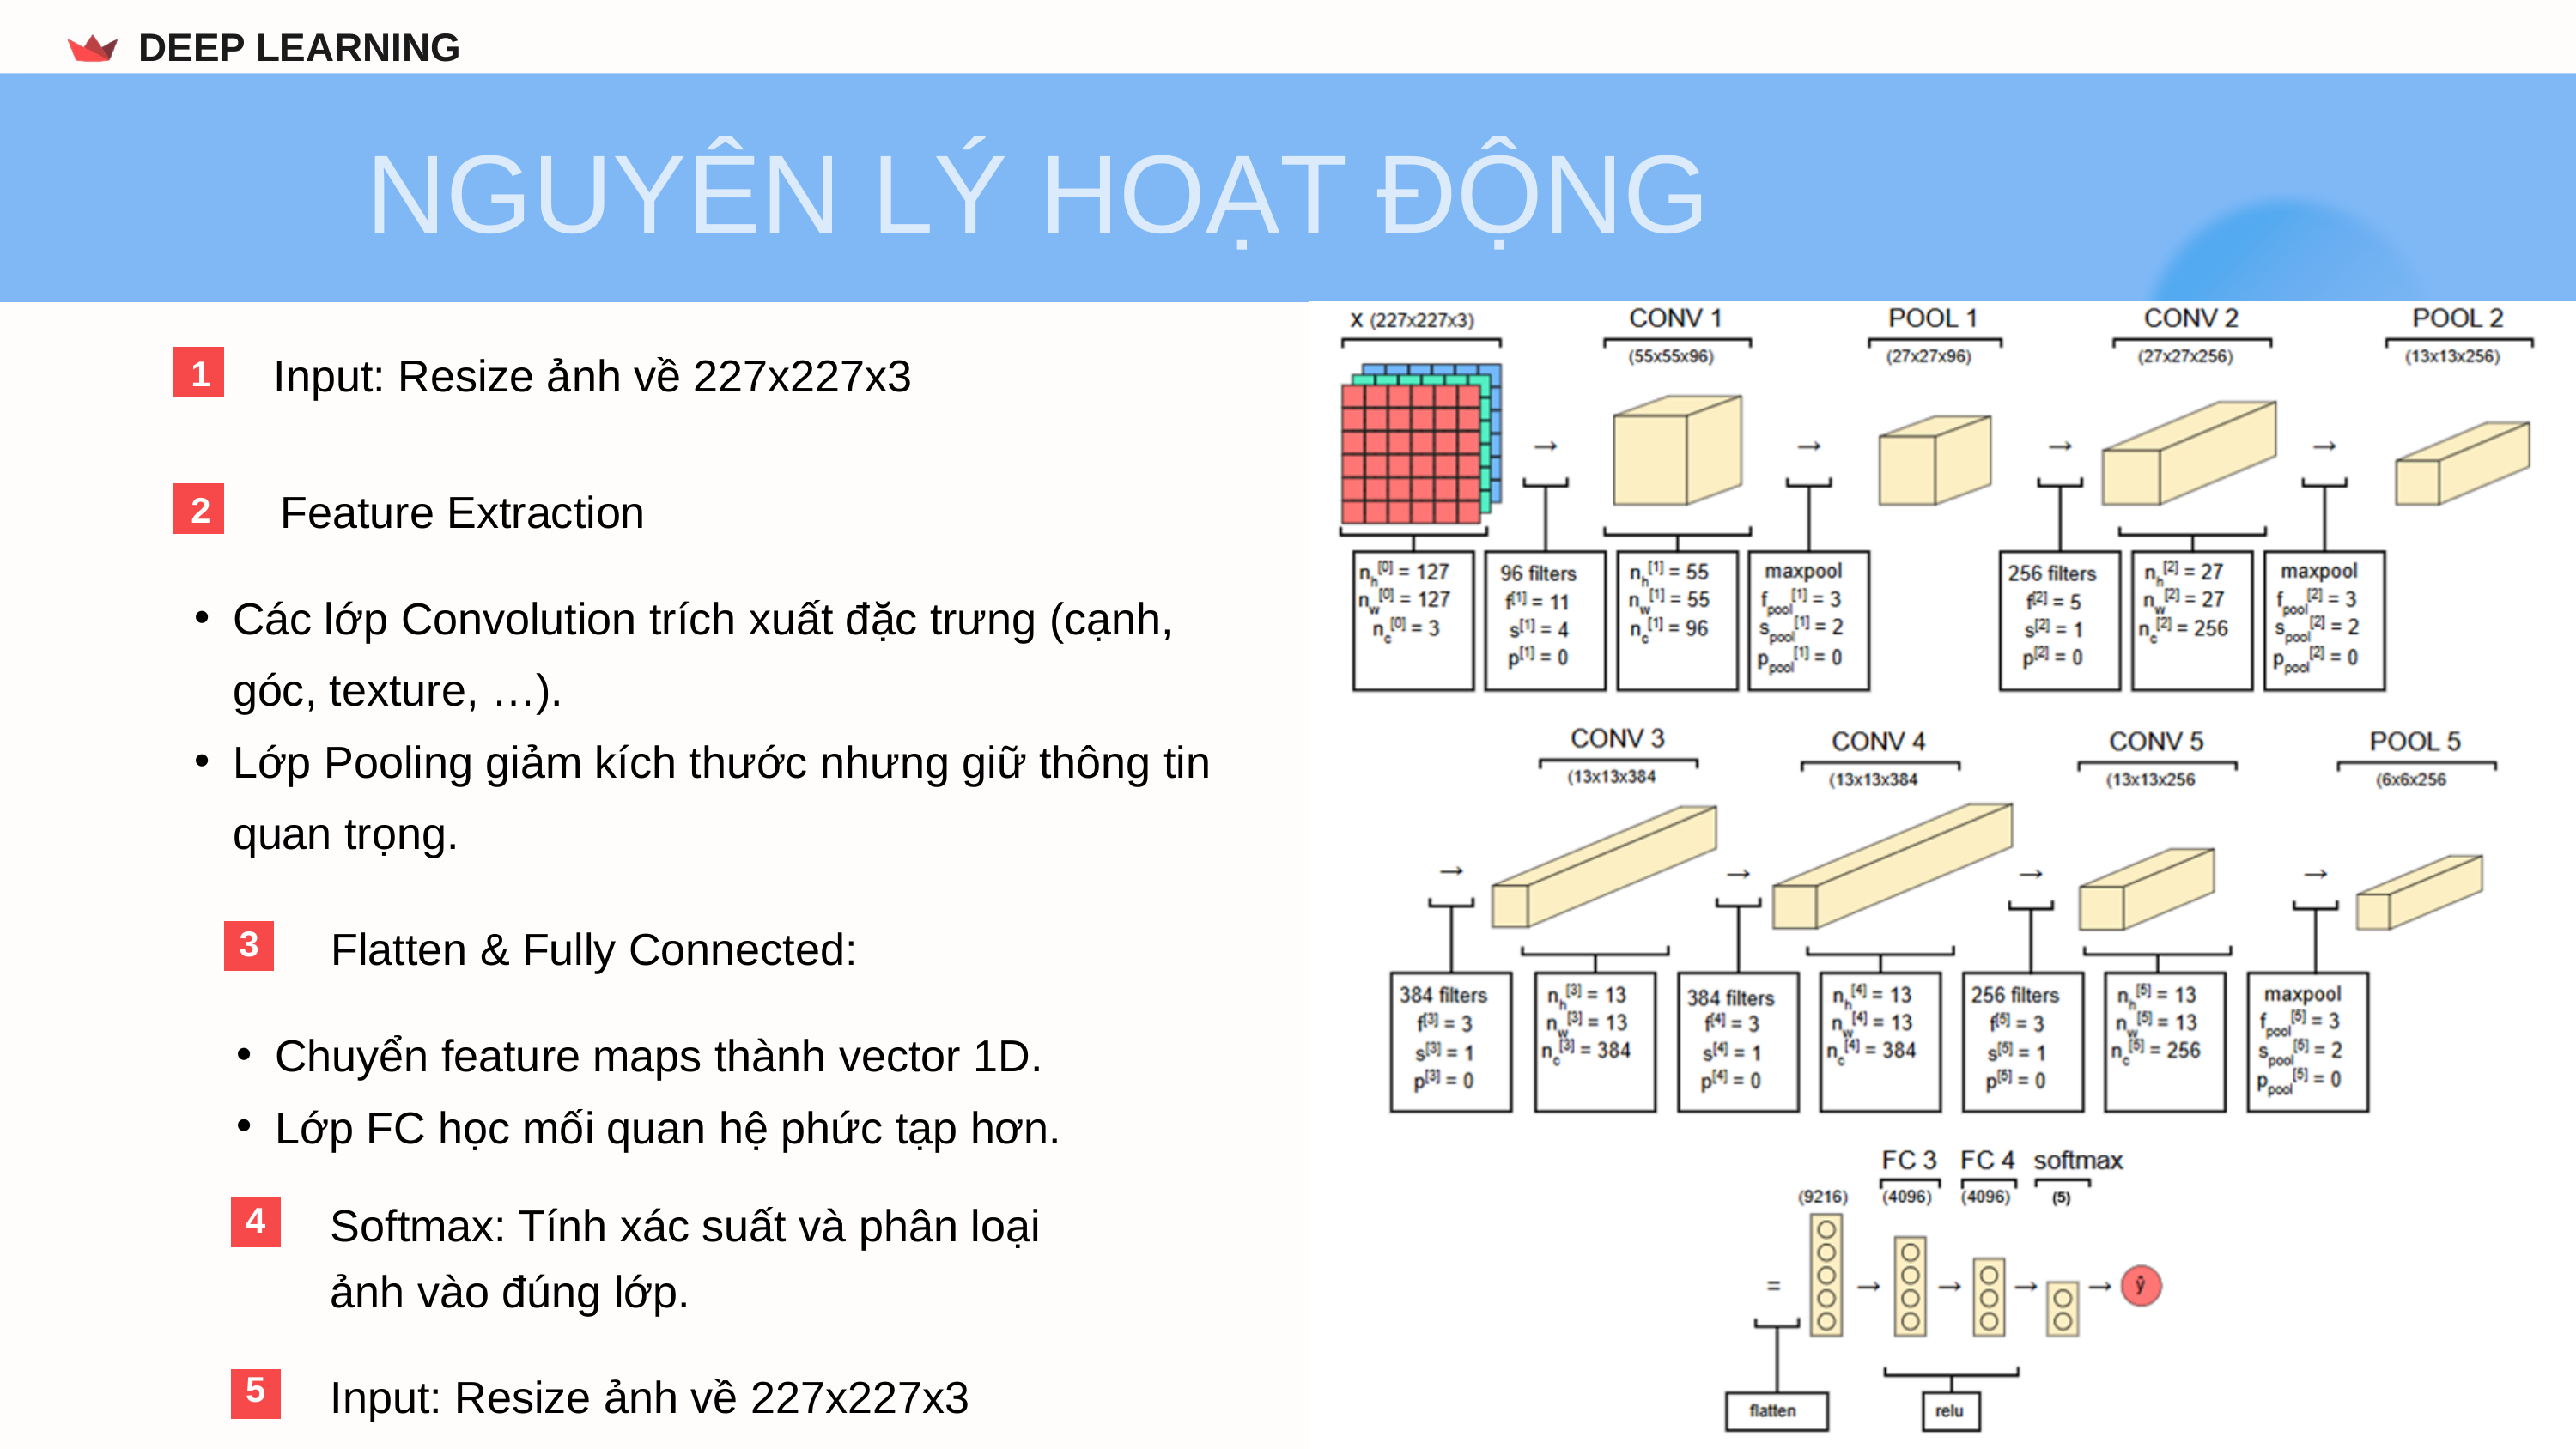

DEEP LEARNING

NGUYÊN LÝ HOẠT ĐỘNG

Input: Resize ảnh về 227x227x3
1

Feature Extraction
2

Các lớp Convolution trích xuất đặc trưng (cạnh, góc, texture, …).
Lớp Pooling giảm kích thước nhưng giữ thông tin quan trọng.

Flatten & Fully Connected:
3

Chuyển feature maps thành vector 1D.
Lớp FC học mối quan hệ phức tạp hơn.

Softmax: Tính xác suất và phân loại ảnh vào đúng lớp.
4

5
Input: Resize ảnh về 227x227x3